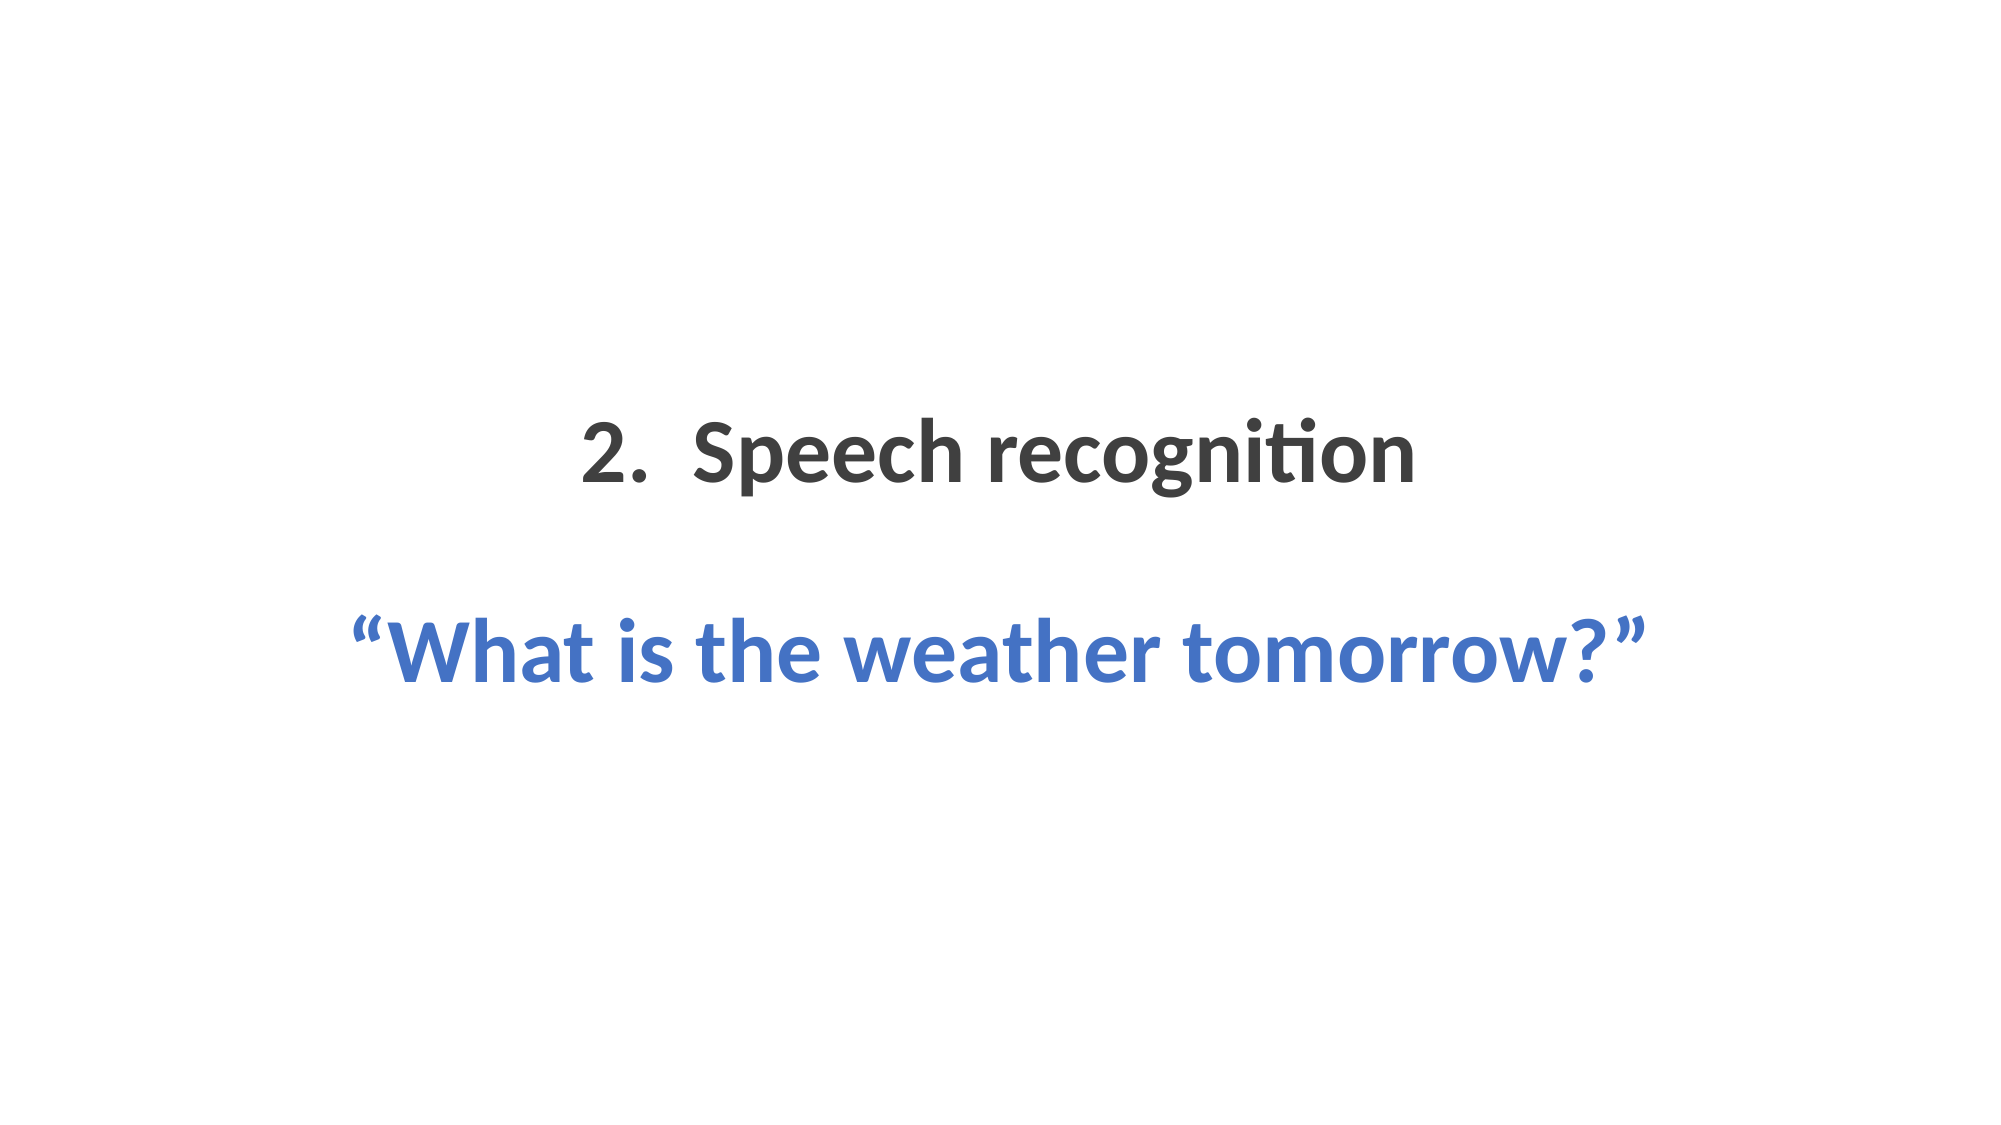

2.  Speech recognition
“What is the weather tomorrow?”